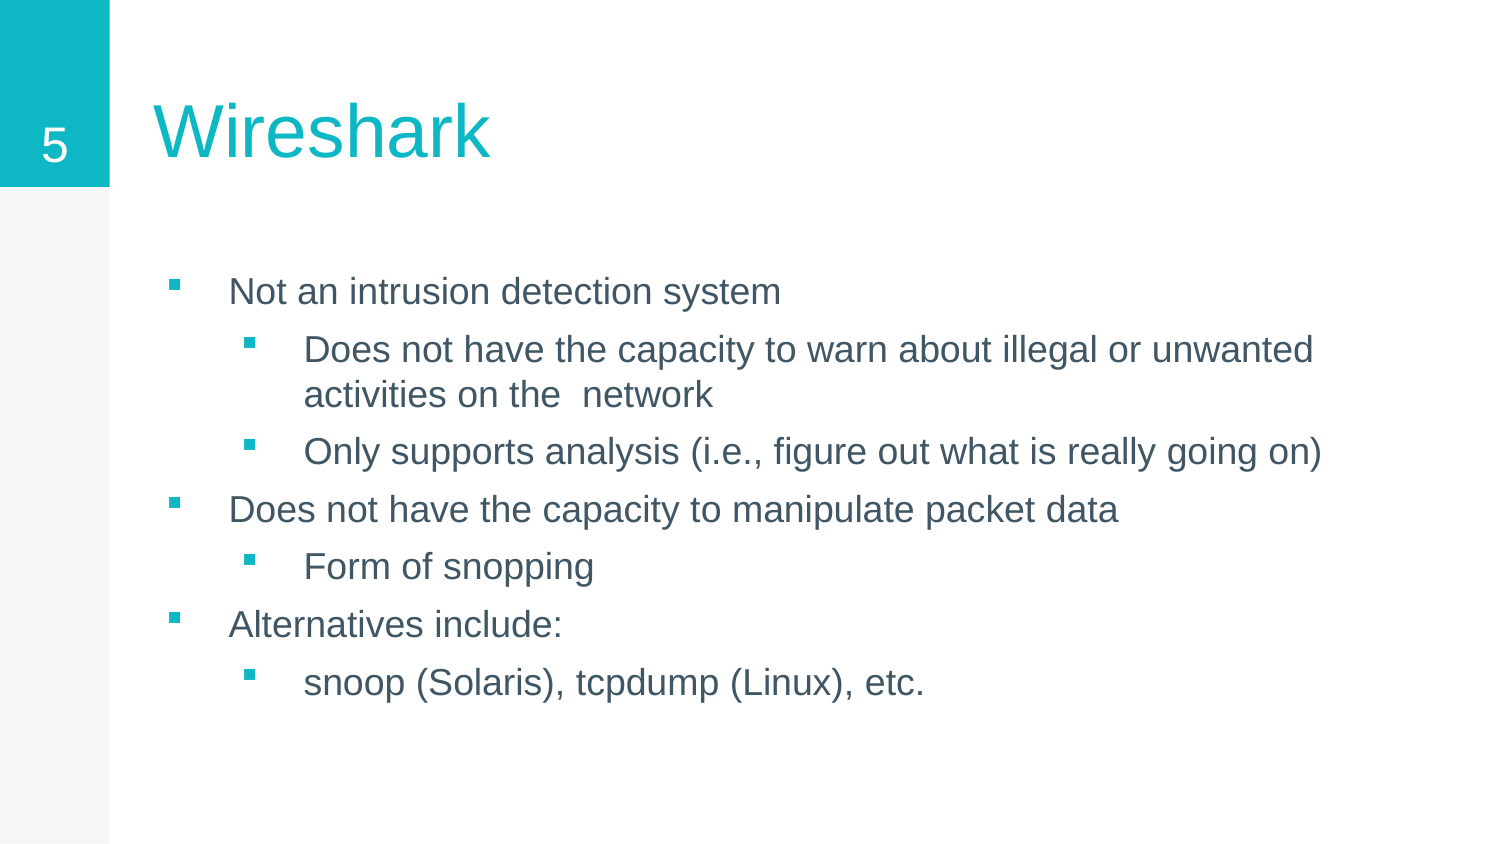

5
# Wireshark
Not an intrusion detection system
Does not have the capacity to warn about illegal or unwanted activities on the  network
Only supports analysis (i.e., figure out what is really going on)
Does not have the capacity to manipulate packet data
Form of snopping
Alternatives include:
snoop (Solaris), tcpdump (Linux), etc.